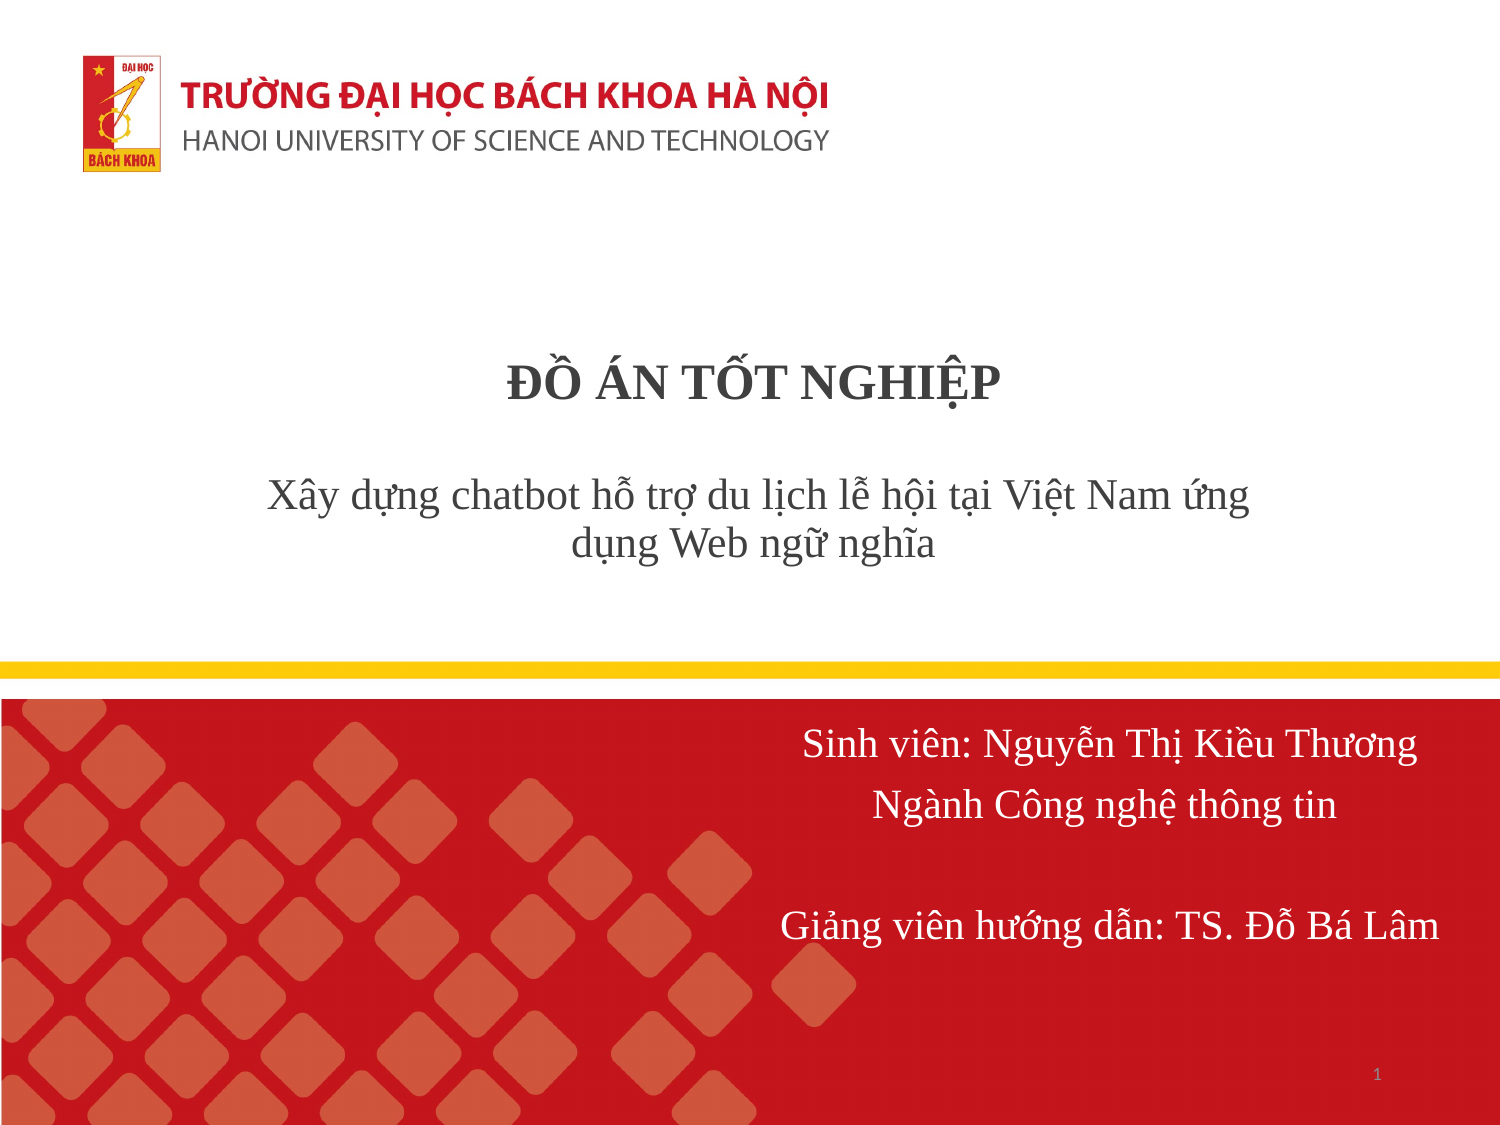

# ĐỒ ÁN TỐT NGHIỆP Xây dựng chatbot hỗ trợ du lịch lễ hội tại Việt Nam ứng dụng Web ngữ nghĩa
Sinh viên: Nguyễn Thị Kiều Thương
Ngành Công nghệ thông tin

Giảng viên hướng dẫn: TS. Đỗ Bá Lâm
1